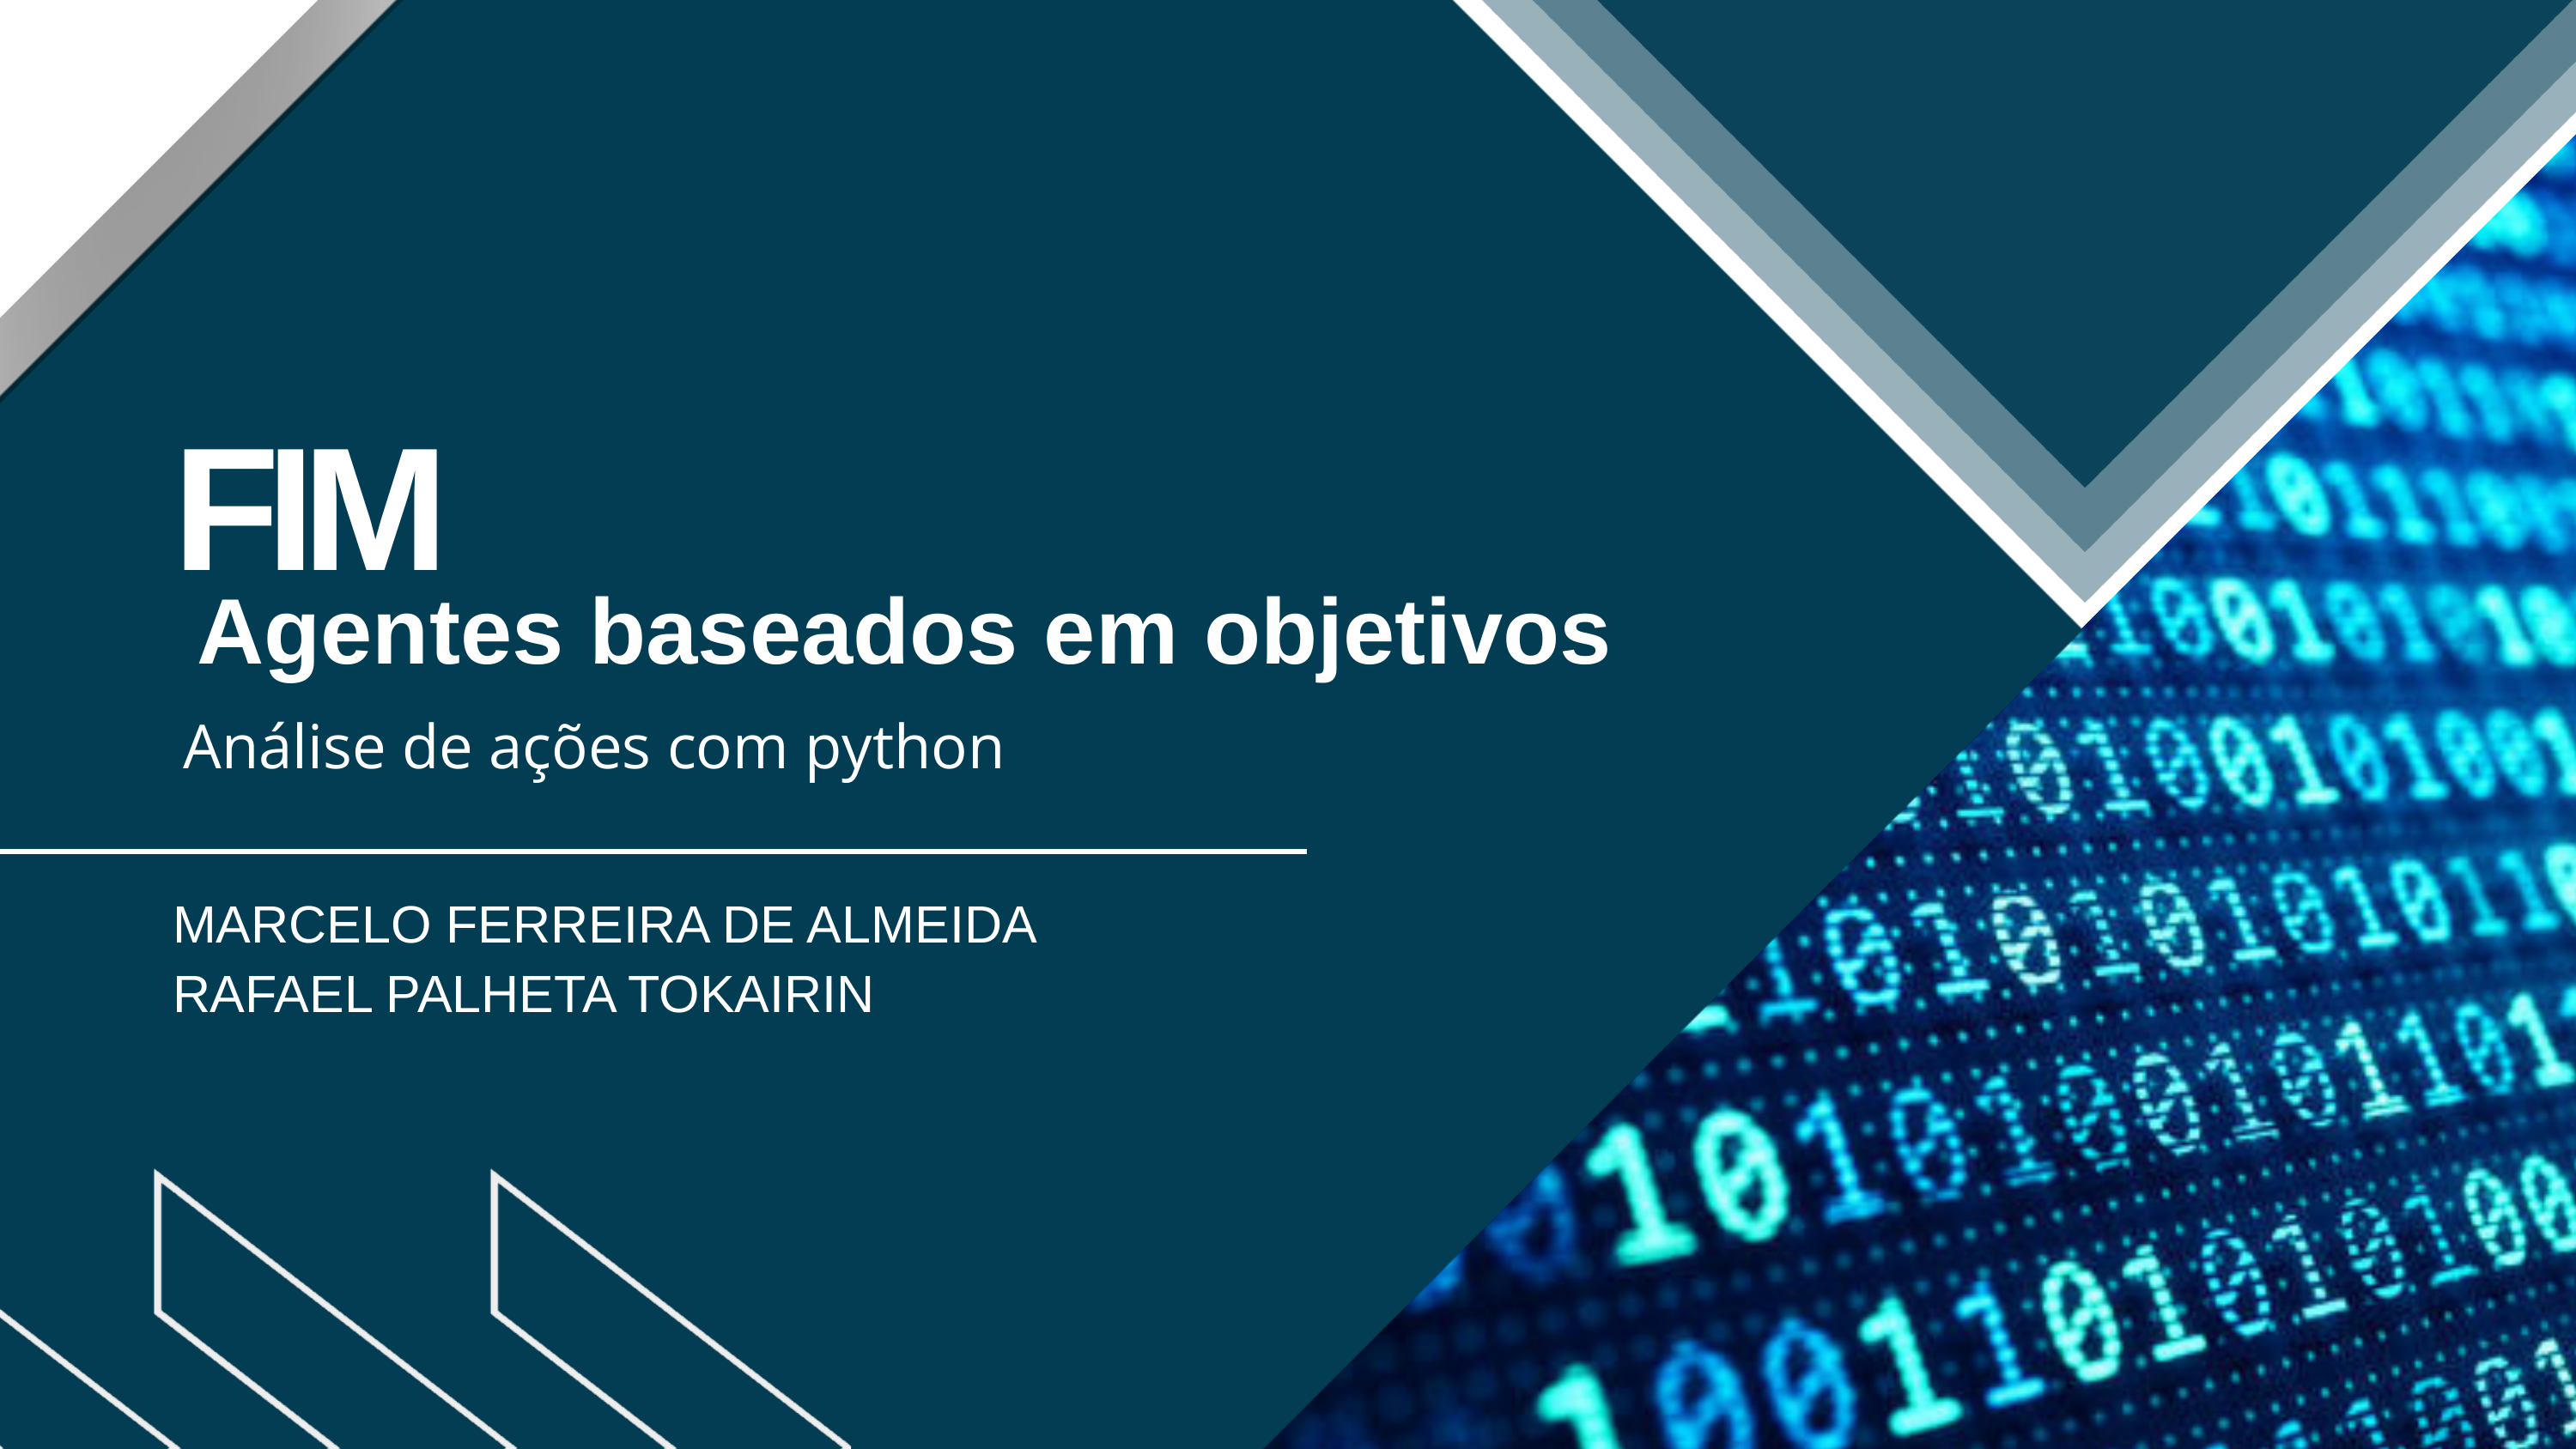

FIM
Agentes baseados em objetivos
Análise de ações com python

MARCELO FERREIRA DE ALMEIDA
RAFAEL PALHETA TOKAIRIN